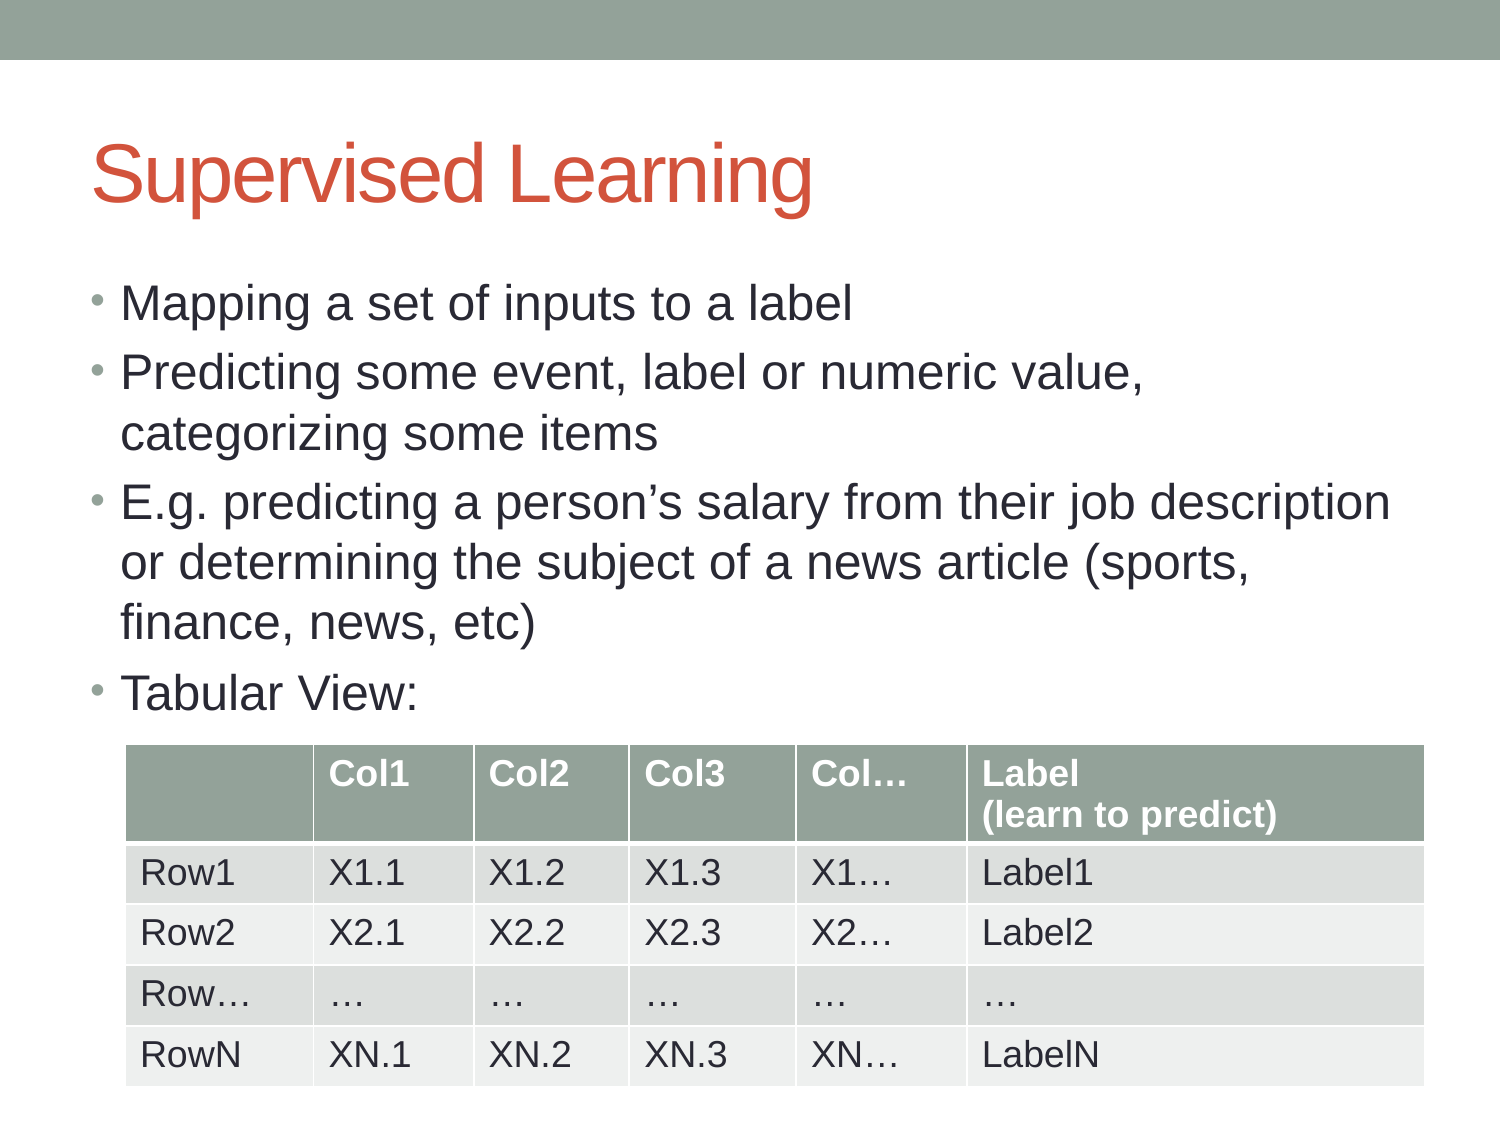

# Supervised Learning
Mapping a set of inputs to a label
Predicting some event, label or numeric value, categorizing some items
E.g. predicting a person’s salary from their job description or determining the subject of a news article (sports, finance, news, etc)
Tabular View:

|  | Col1 | Col2 | Col3 | Col… | Label (learn to predict) |
| --- | --- | --- | --- | --- | --- |
| Row1 | X1.1 | X1.2 | X1.3 | X1… | Label1 |
| Row2 | X2.1 | X2.2 | X2.3 | X2… | Label2 |
| Row… | … | … | … | … | … |
| RowN | XN.1 | XN.2 | XN.3 | XN… | LabelN |